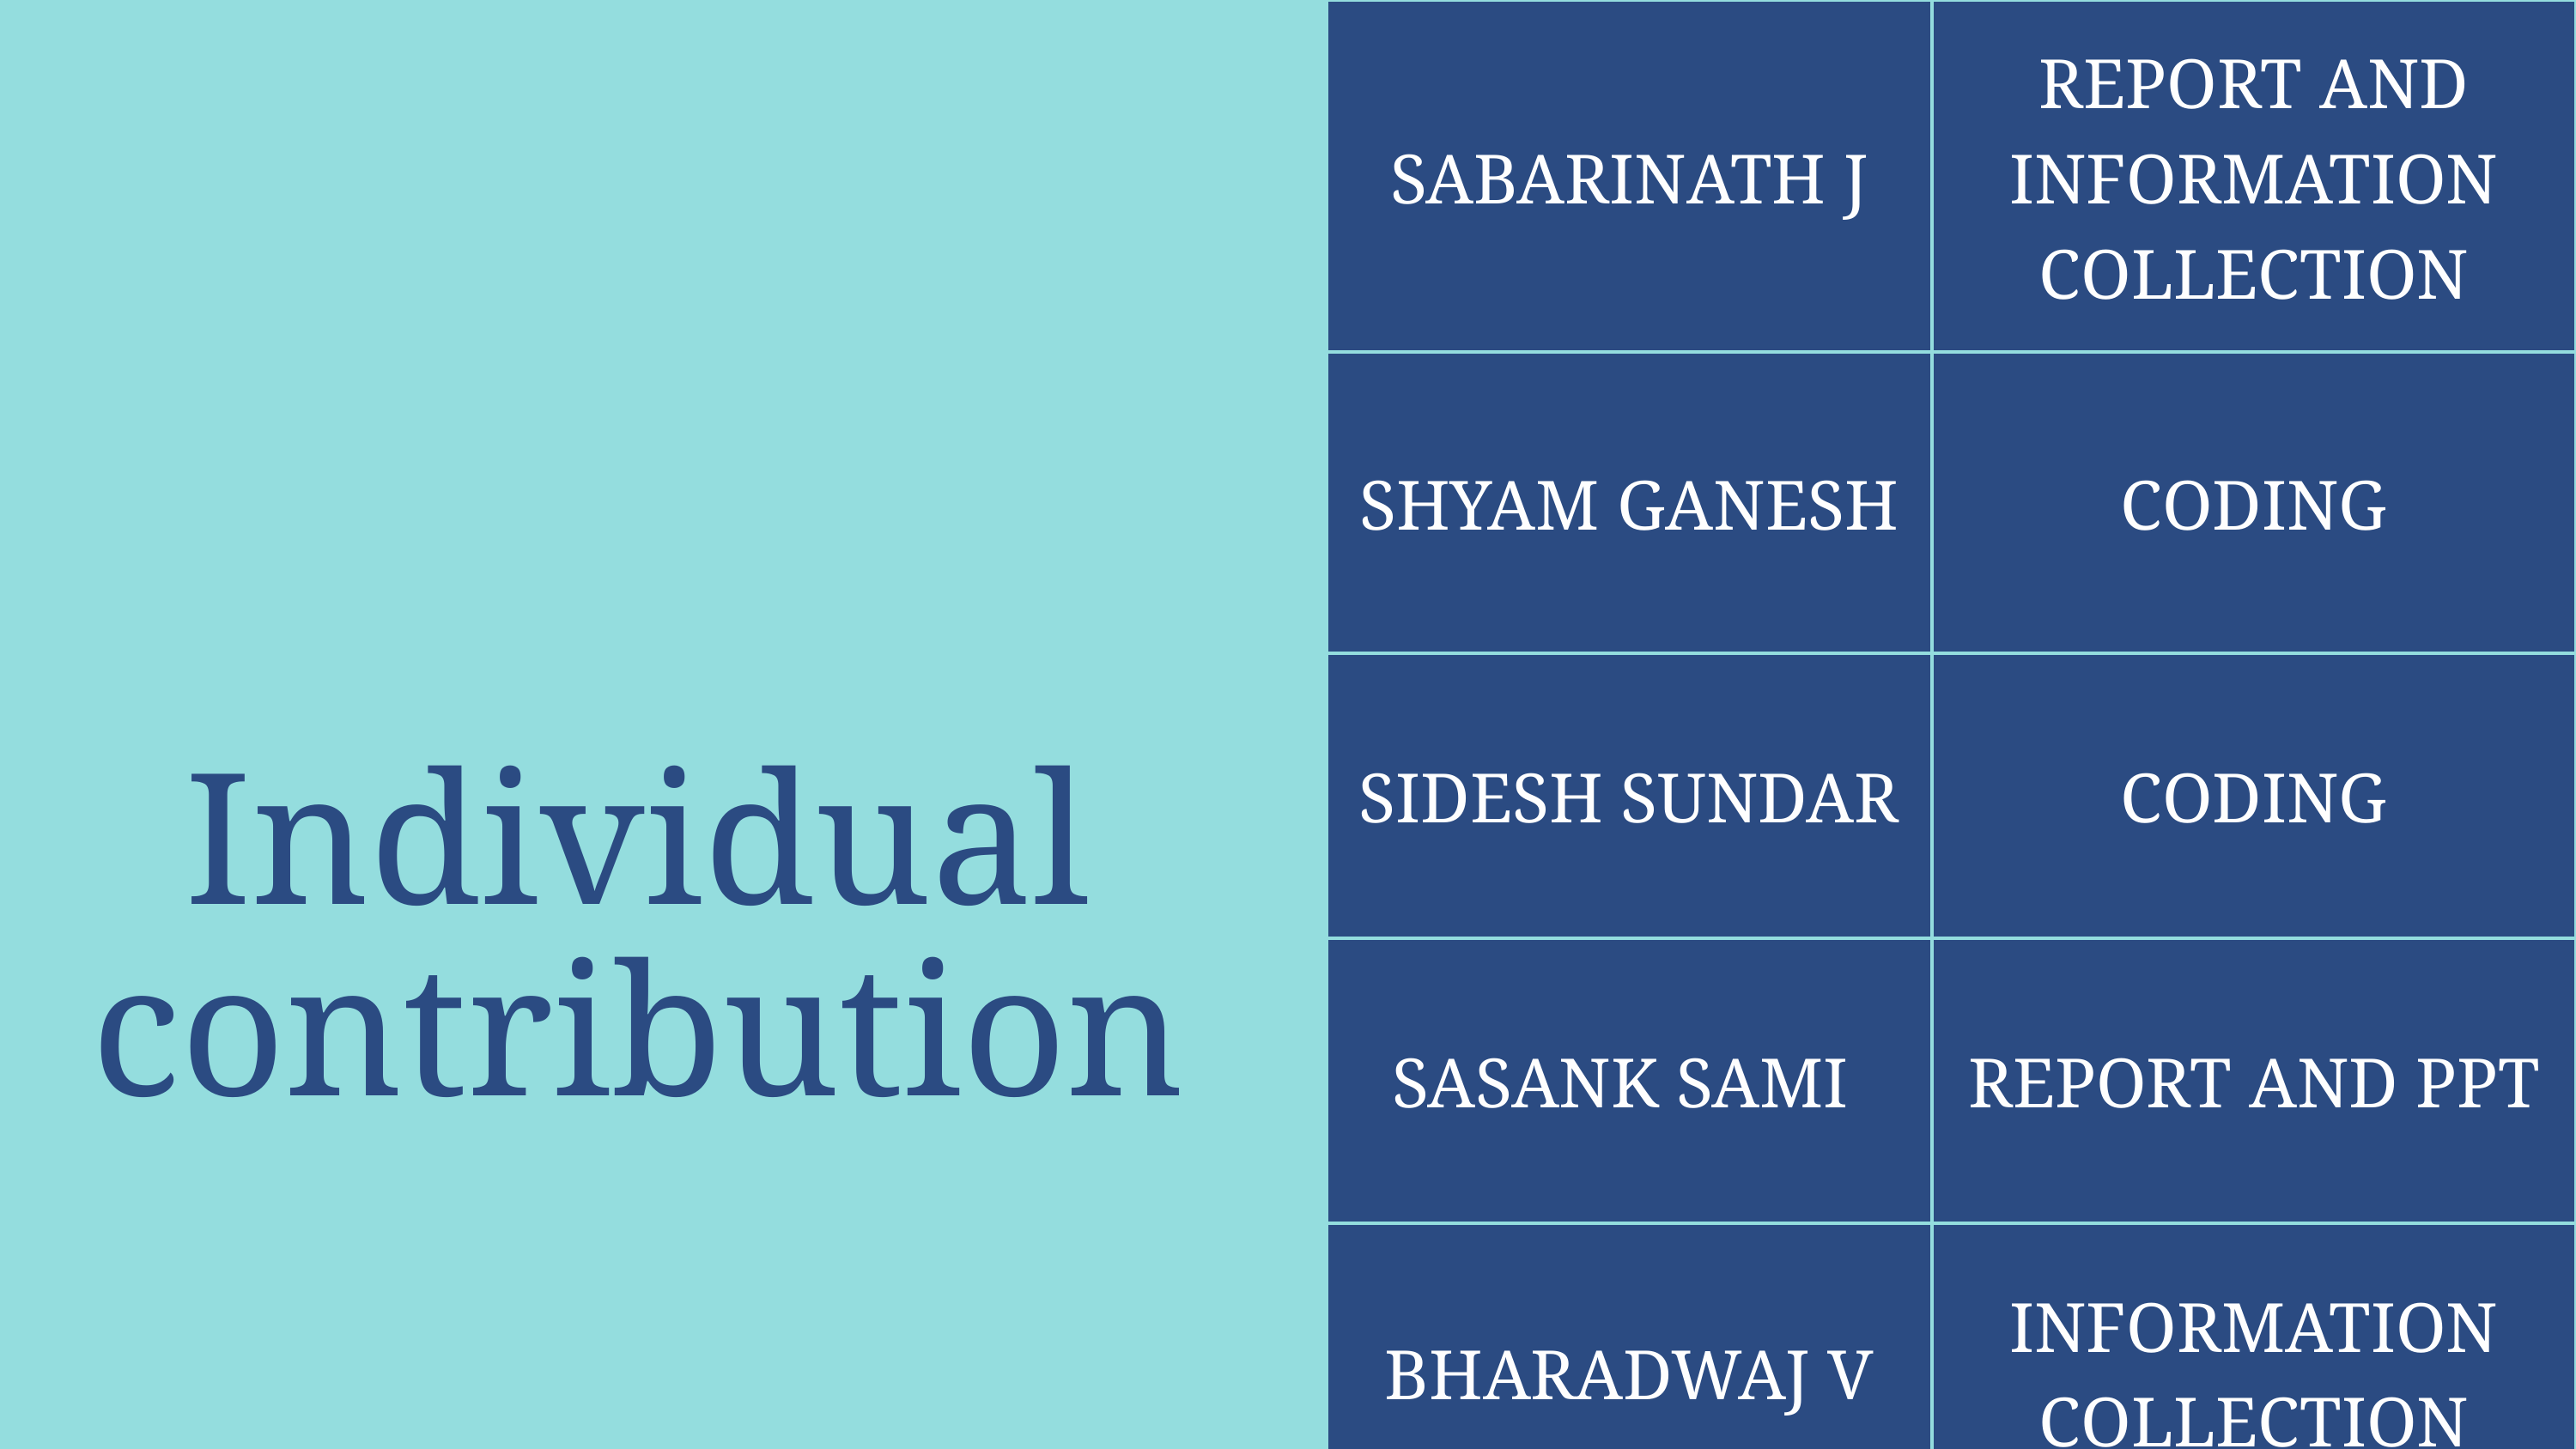

| SABARINATH J | REPORT AND INFORMATION COLLECTION |
| --- | --- |
| SHYAM GANESH | CODING |
| SIDESH SUNDAR | CODING |
| SASANK SAMI | REPORT AND PPT |
| BHARADWAJ V | INFORMATION COLLECTION |
Individual contribution